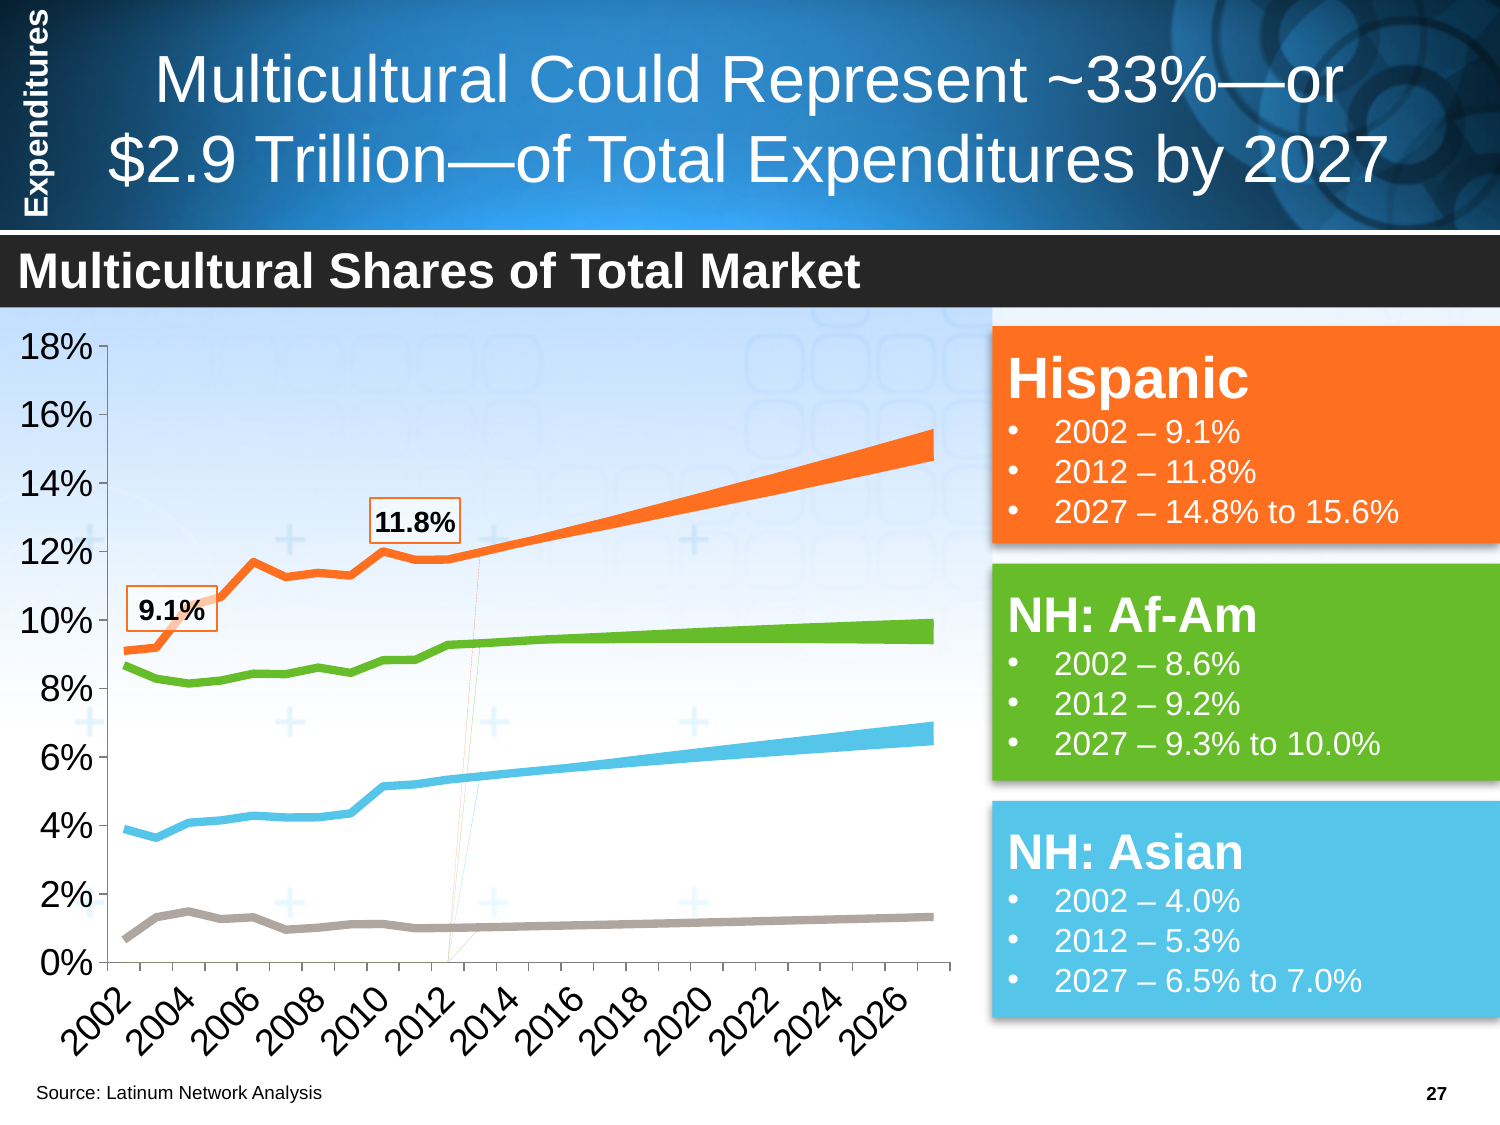

# Multicultural Could Represent ~33%—or $2.9 Trillion—of Total Expenditures by 2027
Expenditures

Multicultural Shares of Total Market

### Chart

| Category | Ha | Hc | Asa | Asc | Asa | Ac | Oa | Hc |  |  |  |  |
|---|---|---|---|---|---|---|---|---|---|---|---|---|
| 2002 | None | None | None | None | None | None | None | None | 0.0909894297597726 | 0.08681986735166271 | 0.03900139757987734 | 0.006575689454016553 |
| 2003 | None | None | None | None | None | None | None | None | 0.09193368542146474 | 0.08286023143555567 | 0.036370425866890446 | 0.013206744479210298 |
| 2004 | None | None | None | None | None | None | None | None | 0.10401867572001469 | 0.08144957666965602 | 0.040791278604144 | 0.014909973571618898 |
| 2005 | None | None | None | None | None | None | None | None | 0.10673724608594308 | 0.08232467317186831 | 0.041483777623210295 | 0.012661041664836833 |
| 2006 | None | None | None | None | None | None | None | None | 0.1169513510706607 | 0.08435193985817355 | 0.04286476939386353 | 0.013185199182712588 |
| 2007 | None | None | None | None | None | None | None | None | 0.11252355899049529 | 0.08418272801828214 | 0.042335781007122486 | 0.00956292826130825 |
| 2008 | None | None | None | None | None | None | None | None | 0.11377448299862807 | 0.08612498710053781 | 0.04237020912064262 | 0.010141033831791473 |
| 2009 | None | None | None | None | None | None | None | None | 0.11297290030677812 | 0.08457150511125947 | 0.04352983337021927 | 0.01112475331158572 |
| 2010 | None | None | None | None | None | None | None | None | 0.12005809441086308 | 0.08827923836840858 | 0.05140454310938382 | 0.011229257970856768 |
| 2011 | None | None | None | None | None | None | None | None | 0.11756312130205357 | 0.08837210732977953 | 0.05199674128183885 | 0.00997869261227752 |
| 2012 | None | None | None | None | None | None | None | None | 0.11766020244556673 | 0.09274944148715246 | 0.05338199347560736 | 0.01007574043287809 |
| 2013 | 0.01024561671851753 | 1.2696446519581267e-05 | 0.044065659477703176 | 0.000319405297165478 | 0.0381570202754255 | 0.0004073215505440743 | 0.02657581841717001 | 0.00045068057651643373 | 0.11978353818304535 | 0.09318506343585493 | 0.05432397264274029 | 0.01024561671851753 |
| 2014 | 0.010439515126011746 | 2.5539725428838297e-05 | 0.04481311080168488 | 0.0006500729720492985 | 0.037034231728394915 | 0.0008195936276139144 | 0.02819697220186547 | 0.0009155014978192155 | 0.12197903618304906 | 0.0937378744246837 | 0.05527816565312547 | 0.010439515126011746 |
| 2015 | 0.010653503212092186 | 3.861472245483312e-05 | 0.04548404589996523 | 0.000991163003116446 | 0.03598963836214891 | 0.001237114747796057 | 0.02964002599795673 | 0.0013930925617572504 | 0.1240341059455304 | 0.09432937836047868 | 0.056176163834512245 | 0.010653503212092186 |
| 2016 | 0.01085113283885407 | 5.181163126471815e-05 | 0.046078732459988565 | 0.001340888916140752 | 0.034851745859168615 | 0.0016567091507307674 | 0.031117750592037238 | 0.0018818966669495191 | 0.12594877144818473 | 0.09474683821252401 | 0.056981676930107354 | 0.01085113283885407 |
| 2017 | 0.011042911332738952 | 6.513821157271699e-05 | 0.04664020392489509 | 0.0016992912194564568 | 0.03375940668702912 | 0.0020801285327590995 | 0.032505708888956444 | 0.0023817581178967612 | 0.12779278879740788 | 0.09518437144202406 | 0.057748253469206756 | 0.011042911332738952 |
| 2018 | 0.011250564472060444 | 7.86472777320052e-05 | 0.04720058521059099 | 0.002067243356451101 | 0.03267745727534039 | 0.0025083692879218425 | 0.033992030657119914 | 0.002895698641345 | 0.1297748975372167 | 0.0956628722935513 | 0.05852979696038344 | 0.011250564472060444 |
| 2019 | 0.01145967310199708 | 9.229477474297608e-05 | 0.04772711565496557 | 0.002443259956112418 | 0.03159544177254606 | 0.0029399533540744004 | 0.03548374545989595 | 0.003421571273810894 | 0.13174148407433445 | 0.09612157364380863 | 0.05927908353170563 | 0.01145967310199708 |
| 2020 | 0.01167552904437352 | 0.0001061317972537116 | 0.048229818032667876 | 0.0028275738030592804 | 0.030529907108437435 | 0.0033756480869650846 | 0.03691988895025264 | 0.003958440269527904 | 0.13366449682300954 | 0.0965933166197973 | 0.06001147887429511 | 0.01167552904437352 |
| 2021 | 0.011897628449377995 | 0.00012008850935925179 | 0.04869101407630742 | 0.0032185517335179895 | 0.02941159940133964 | 0.003812320467732791 | 0.03850996141544648 | 0.004508817243130072 | 0.13566116405308157 | 0.0969861780723937 | 0.06070873103504467 | 0.011897628449377995 |
| 2022 | 0.012124462810631382 | 0.00013425210234832216 | 0.049139401466151186 | 0.0036177235000106663 | 0.028294953229509007 | 0.00425221293463071 | 0.03996465077535746 | 0.005067078361179337 | 0.13752765681863874 | 0.09738511323291137 | 0.06139811637913089 | 0.012124462810631382 |
| 2023 | 0.01235117996081771 | 0.0001483971451713452 | 0.04956133898902995 | 0.004022869163745273 | 0.02717945041694013 | 0.004694782326149213 | 0.04162794362710352 | 0.005642829324392033 | 0.13958596162895714 | 0.09776897317036881 | 0.06206091609501901 | 0.01235117996081771 |
| 2024 | 0.01257705757051806 | 0.00016261237674304596 | 0.049963927229139775 | 0.004434590204891174 | 0.02604673483249187 | 0.005138847355149604 | 0.043261323645102226 | 0.006228327740731317 | 0.14158509321403576 | 0.0981246855401955 | 0.06270359717640088 | 0.01257705757051806 |
| 2025 | 0.01280780479935439 | 0.0001768424065658053 | 0.05040827496434805 | 0.0048570412231505634 | 0.02486606987835913 | 0.005586872639341604 | 0.04491798796210926 | 0.006826056881966729 | 0.1436208938732288 | 0.09849520410342016 | 0.06339292217026825 | 0.01280780479935439 |
| 2026 | 0.01304991090174716 | 0.00019126187645625292 | 0.05077246471936503 | 0.005281981419292718 | 0.0237160072261155 | 0.0060355269169003484 | 0.04664124845065924 | 0.007437019313325575 | 0.14568840151053625 | 0.09883225773329023 | 0.06401363749756844 | 0.01304991090174716 |
| 2027 | 0.01330162620711874 | 0.0002058084475794527 | 0.05113489872115421 | 0.005714728563754974 | 0.0225565802539629 | 0.006487521310627643 | 0.04835986165361619 | 0.008059456741538403 | 0.1477610251578141 | 0.09918044380587154 | 0.0646423333758524 | 0.01330162620711874 |
Hispanic
2002 – 9.1%
2012 – 11.8%
2027 – 14.8% to 15.6%
11.8%
NH: Af-Am
2002 – 8.6%
2012 – 9.2%
2027 – 9.3% to 10.0%
9.1%
NH: Asian
2002 – 4.0%
2012 – 5.3%
2027 – 6.5% to 7.0%
27
Source: Latinum Network Analysis